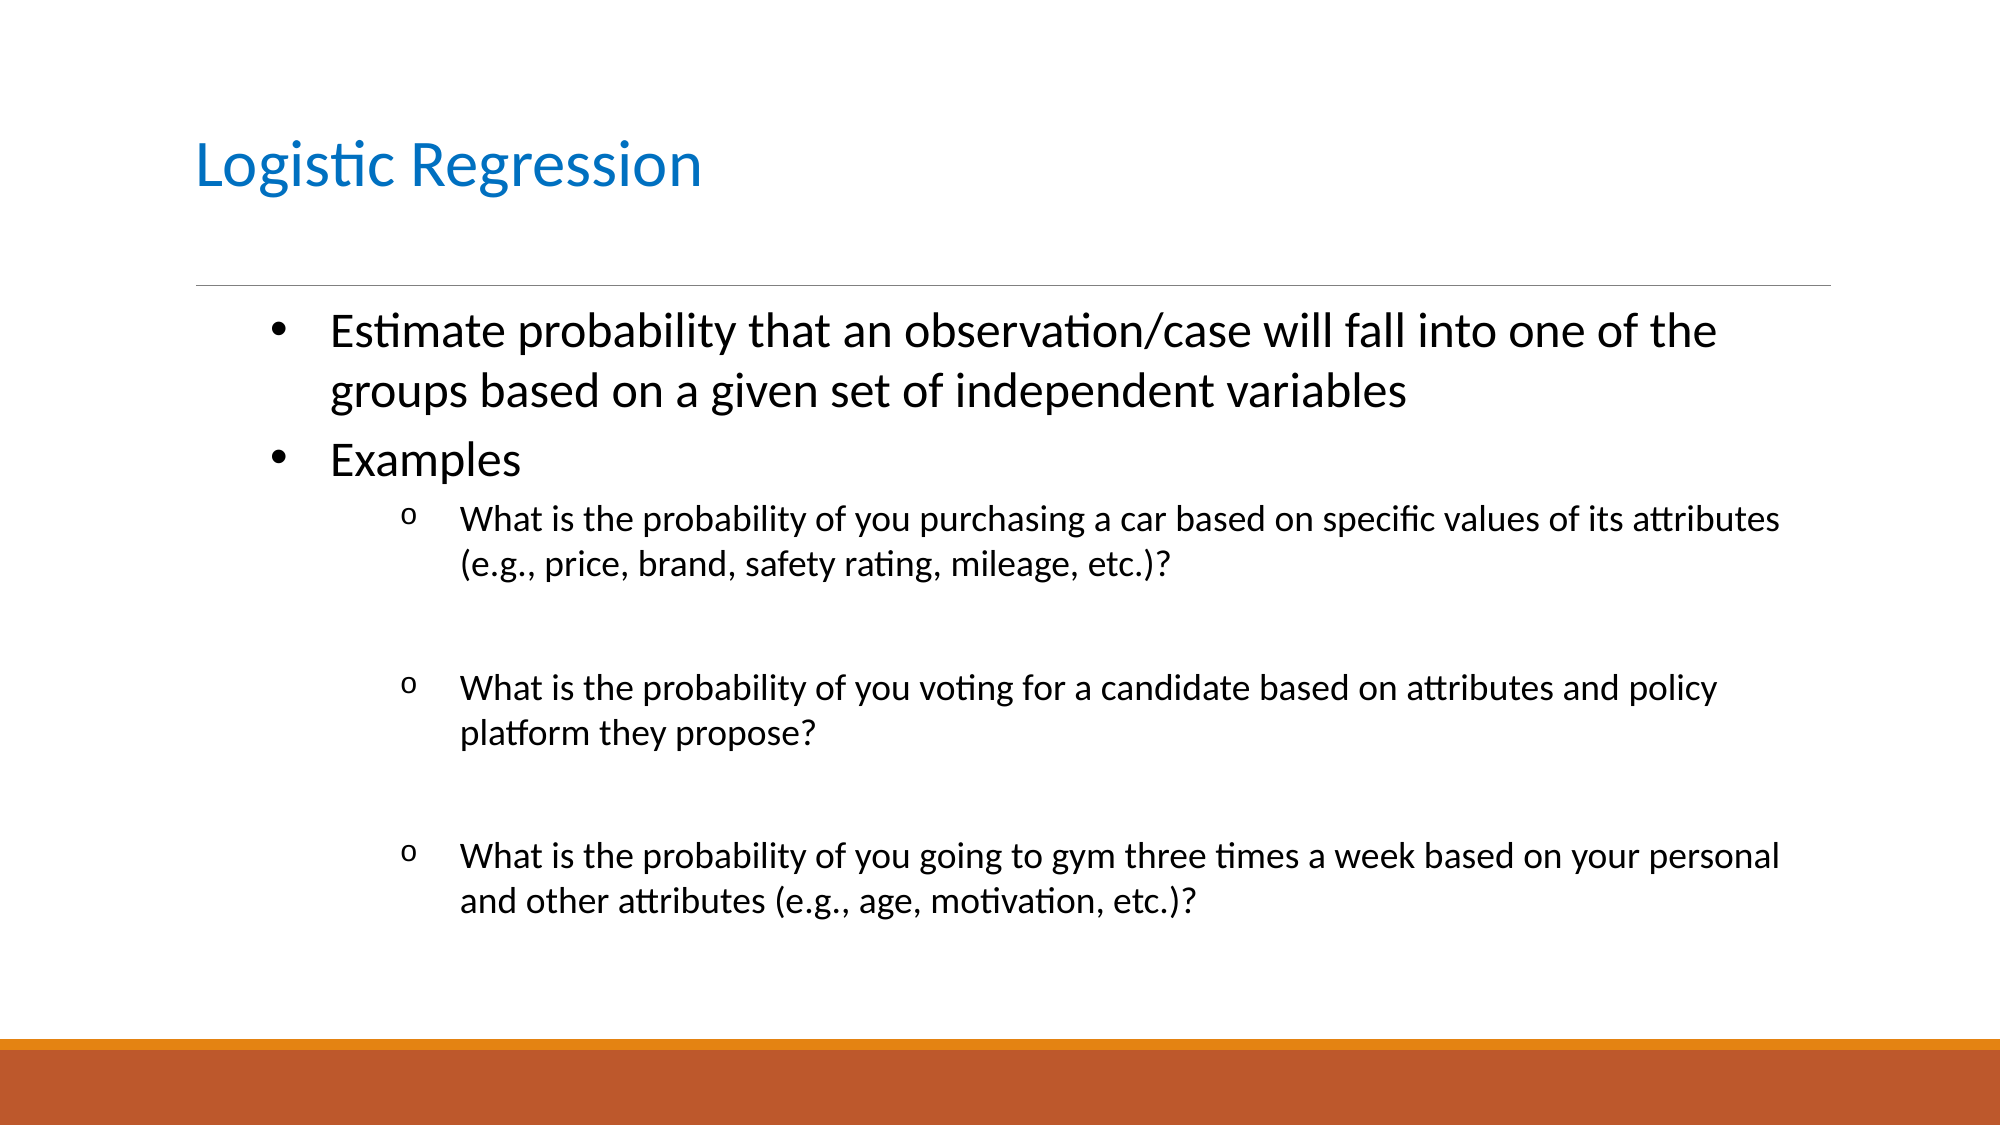

# Logistic Regression
Estimate probability that an observation/case will fall into one of the groups based on a given set of independent variables
Examples
What is the probability of you purchasing a car based on specific values of its attributes (e.g., price, brand, safety rating, mileage, etc.)?

What is the probability of you voting for a candidate based on attributes and policy platform they propose?

What is the probability of you going to gym three times a week based on your personal and other attributes (e.g., age, motivation, etc.)?